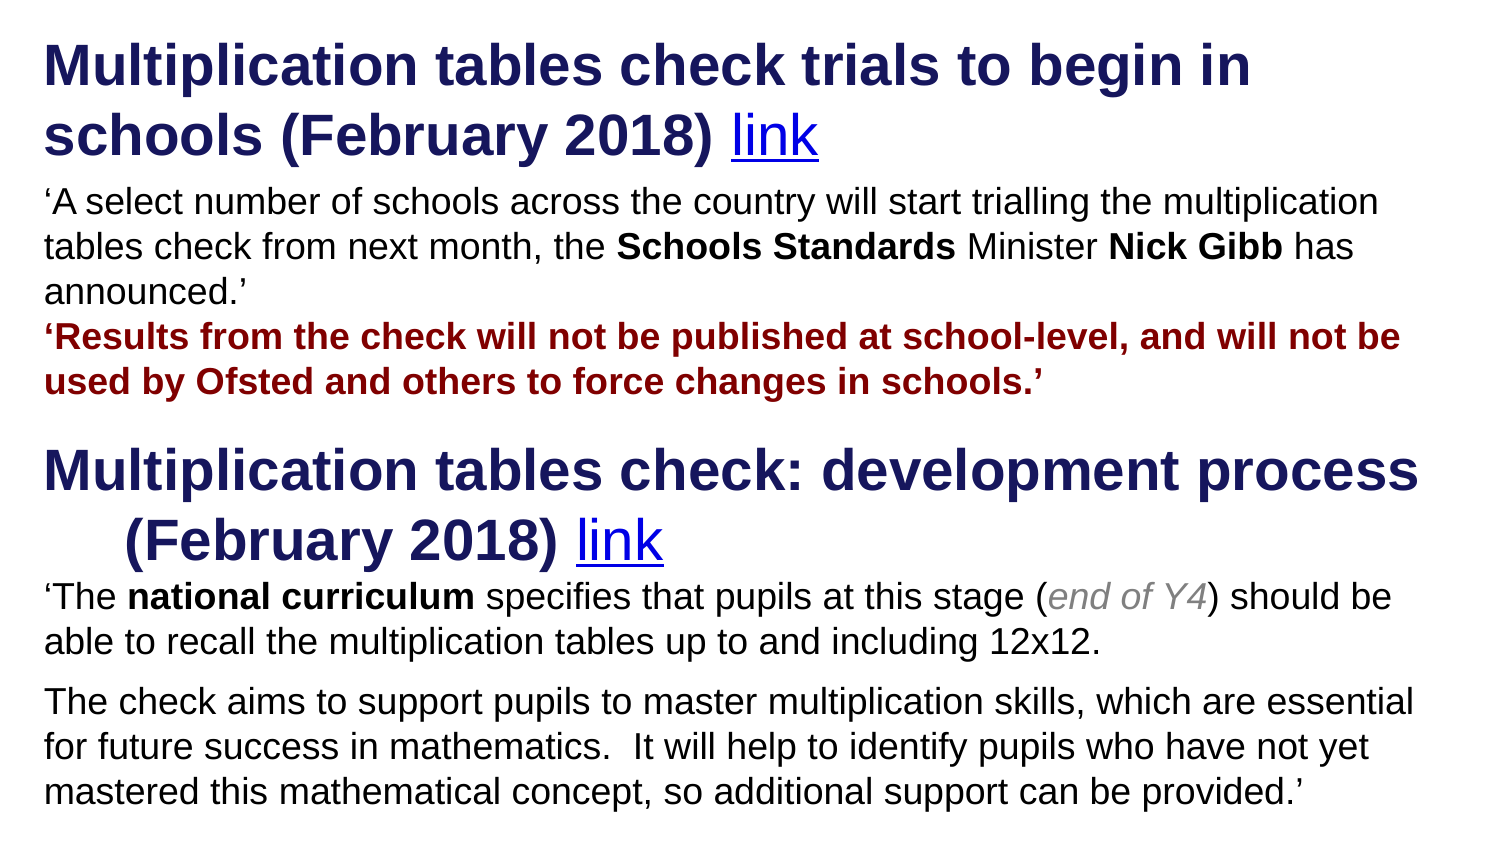

Multiplication tables check trials to begin in schools (February 2018) link

‘A select number of schools across the country will start trialling the multiplication tables check from next month, the Schools Standards Minister Nick Gibb has announced.’
‘Results from the check will not be published at school-level, and will not be used by Ofsted and others to force changes in schools.’

Multiplication tables check: development process        (February 2018) link
‘The national curriculum specifies that pupils at this stage (end of Y4) should be able to recall the multiplication tables up to and including 12x12.

The check aims to support pupils to master multiplication skills, which are essential for future success in mathematics.  It will help to identify pupils who have not yet mastered this mathematical concept, so additional support can be provided.’